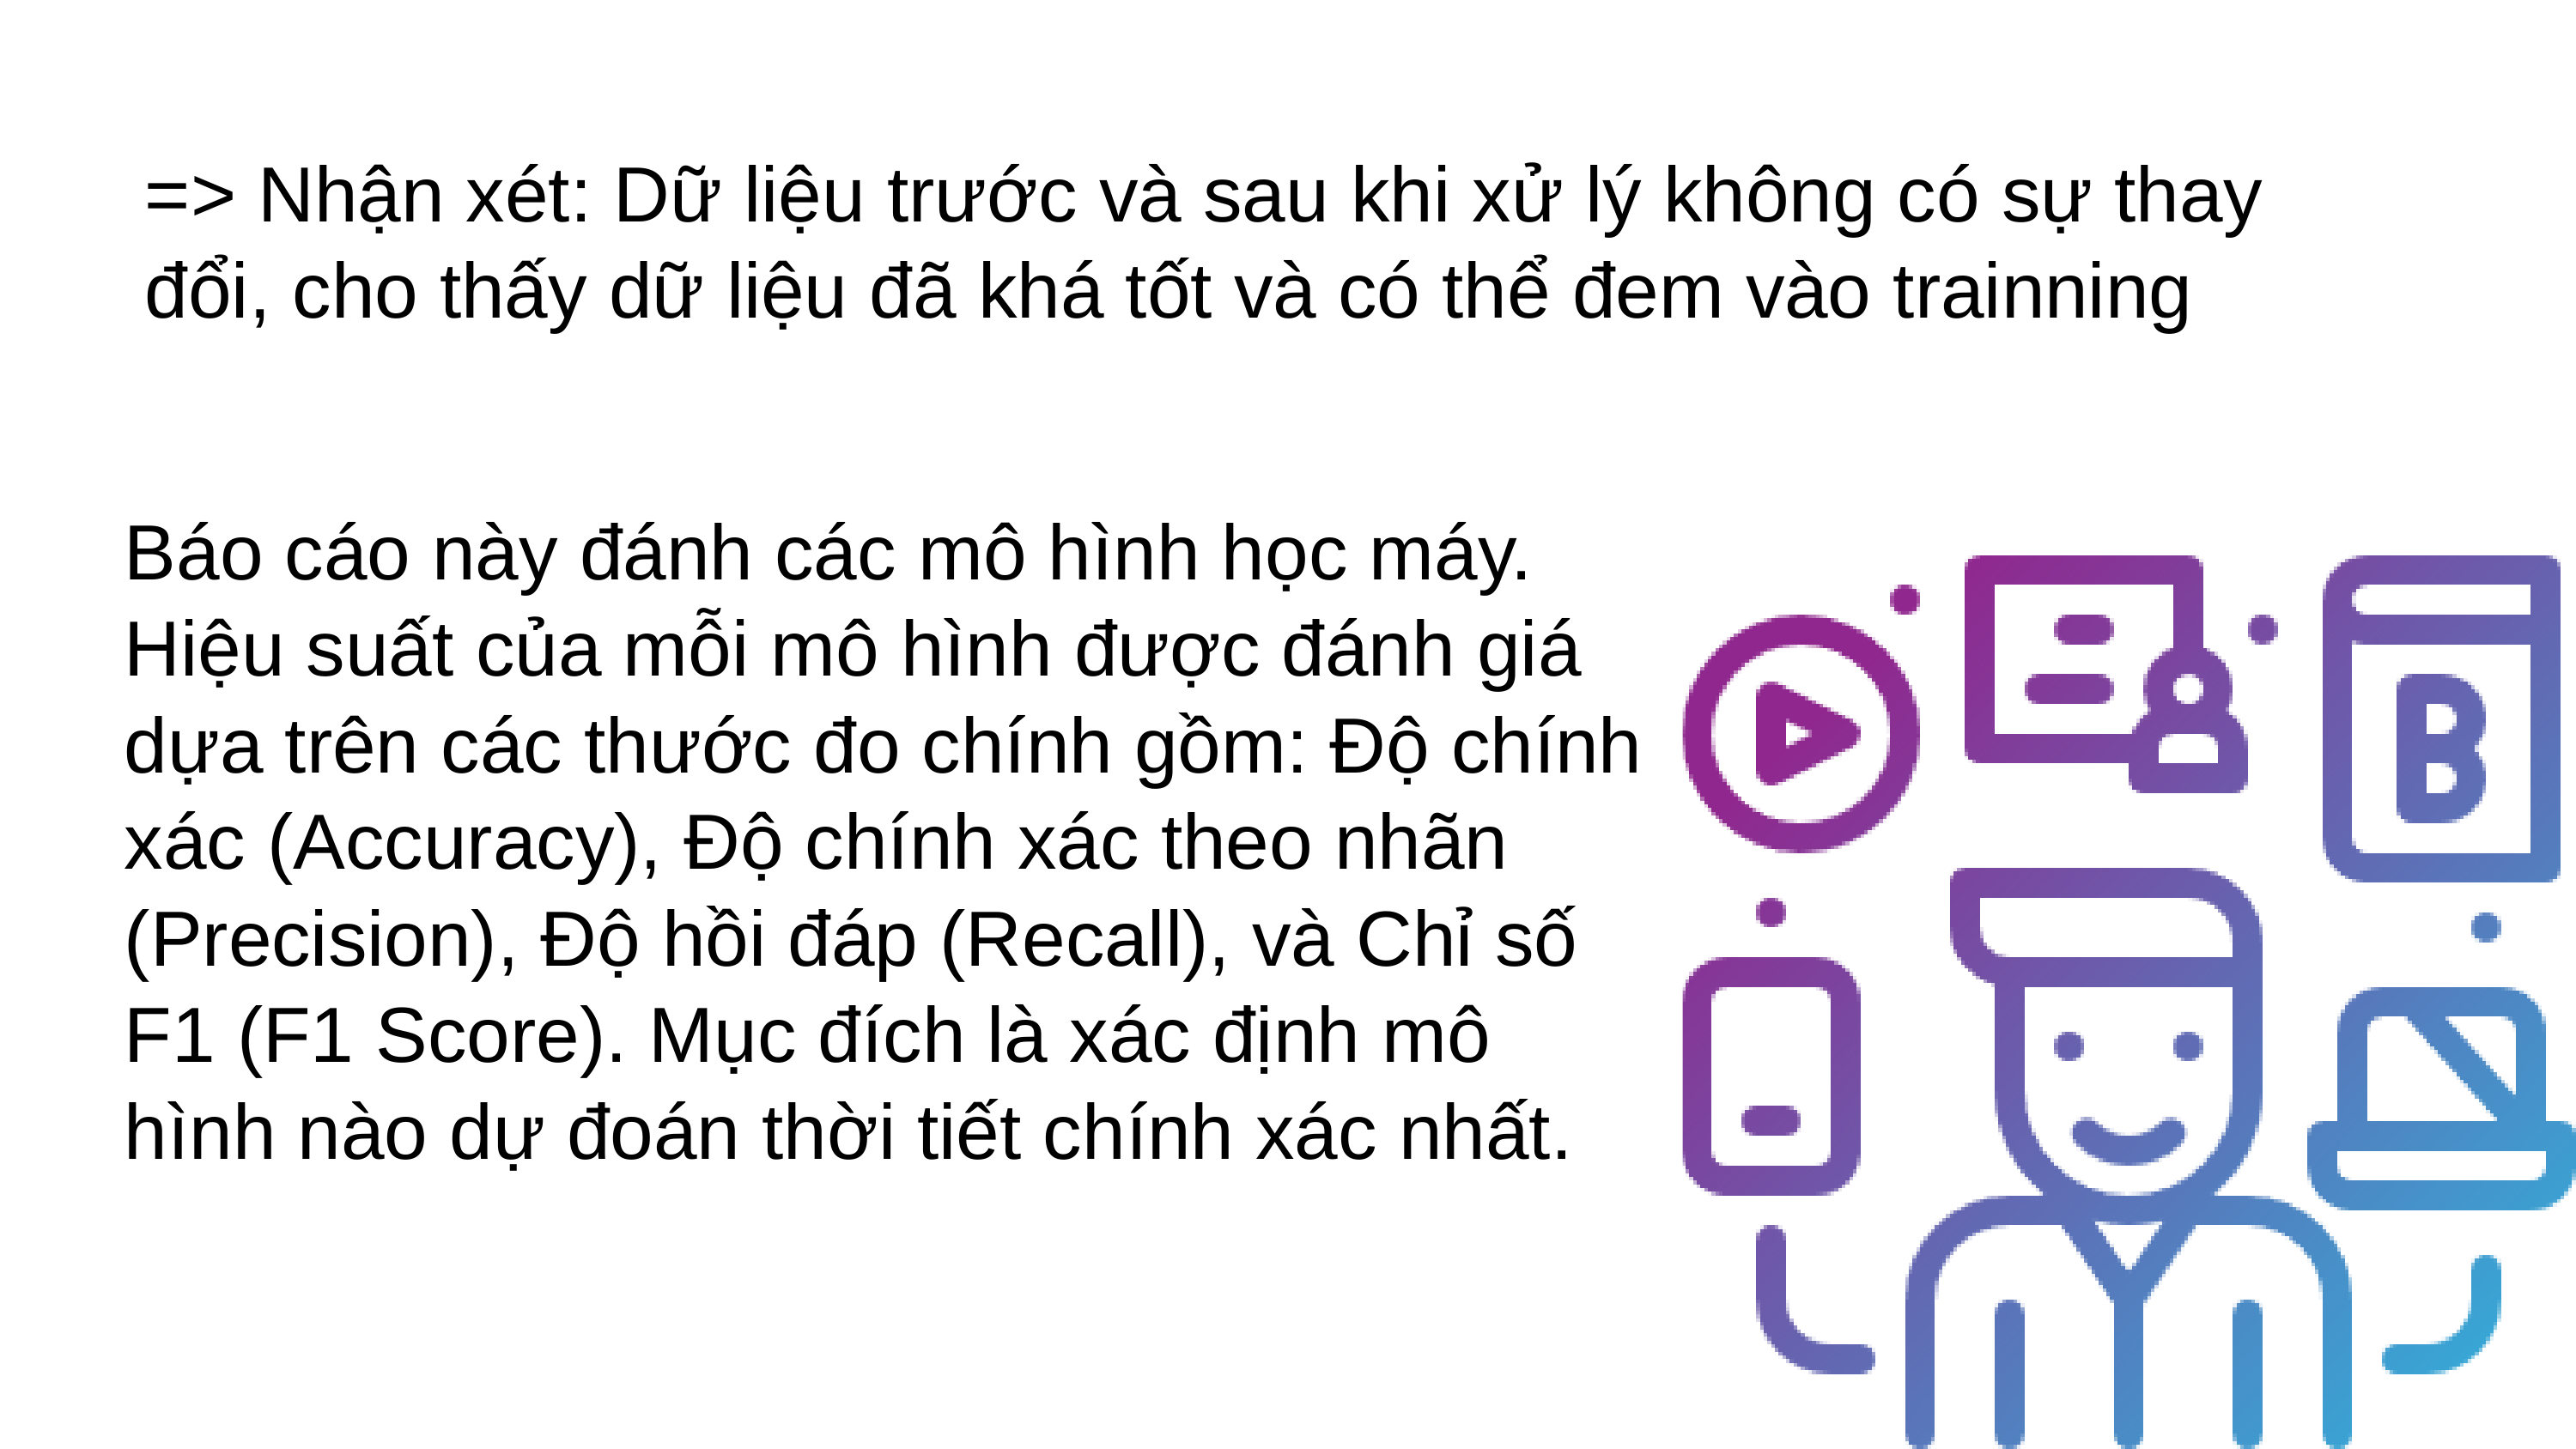

=> Nhận xét: Dữ liệu trước và sau khi xử lý không có sự thay đổi, cho thấy dữ liệu đã khá tốt và có thể đem vào trainning
Báo cáo này đánh các mô hình học máy. Hiệu suất của mỗi mô hình được đánh giá dựa trên các thước đo chính gồm: Độ chính xác (Accuracy), Độ chính xác theo nhãn (Precision), Độ hồi đáp (Recall), và Chỉ số F1 (F1 Score). Mục đích là xác định mô hình nào dự đoán thời tiết chính xác nhất.